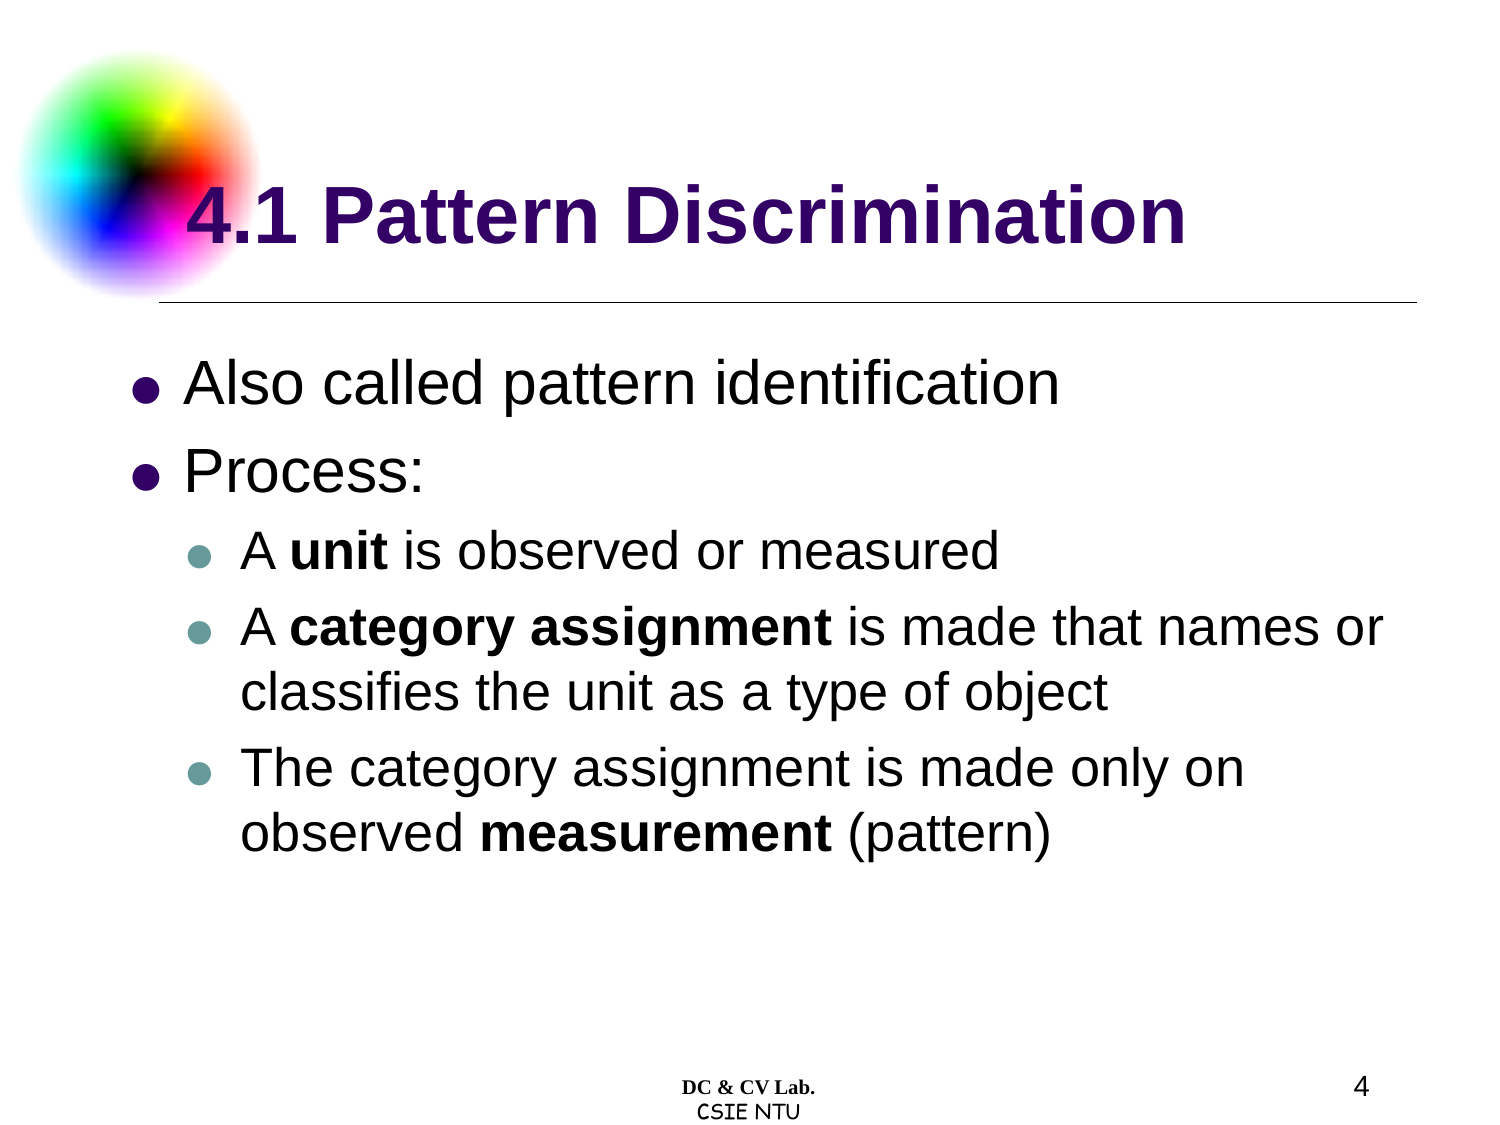

# 4.1 Pattern Discrimination
Also called pattern identification
Process:
A unit is observed or measured
A category assignment is made that names or classifies the unit as a type of object
The category assignment is made only on observed measurement (pattern)

4
DC & CV Lab.
CSIE NTU